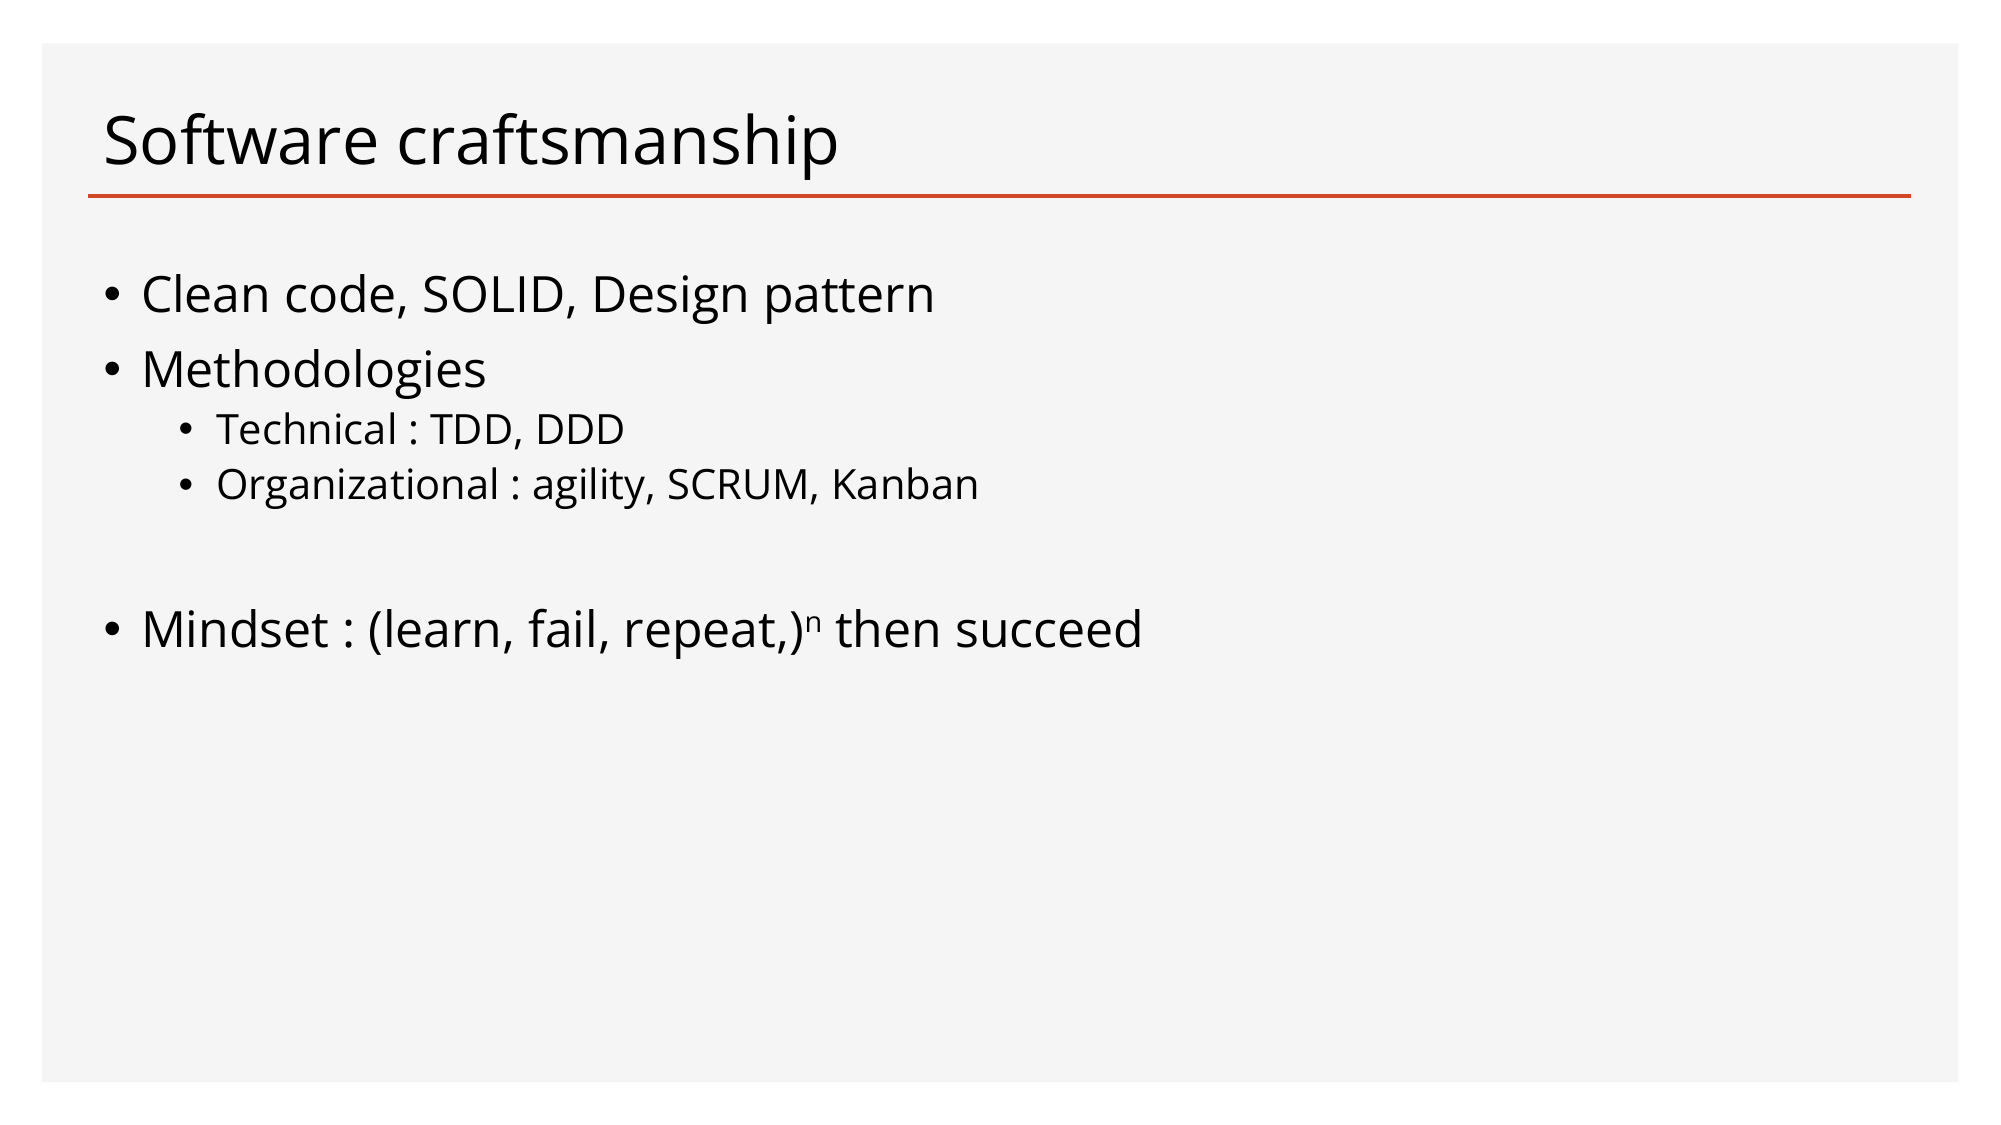

# Software craftsmanship
Clean code, SOLID, Design pattern
Methodologies
Technical : TDD, DDD
Organizational : agility, SCRUM, Kanban

Mindset : (learn, fail, repeat,)n then succeed